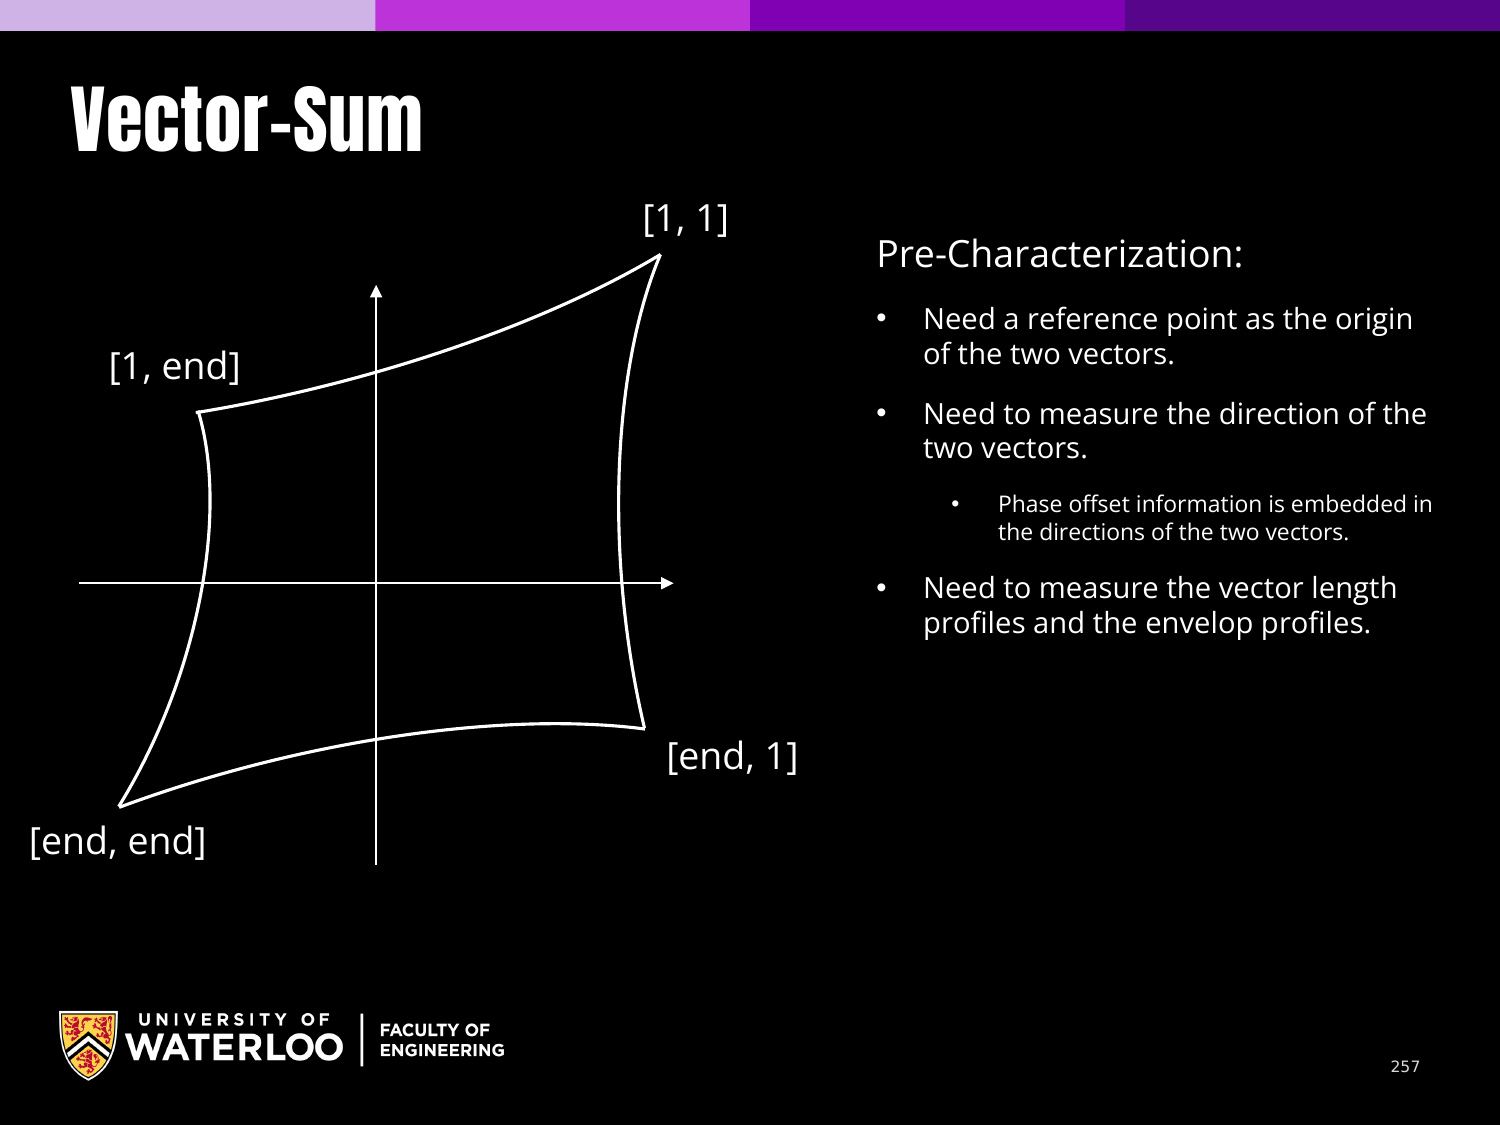

Vector-Sum
[1, 1]
Pre-Characterization:
Need a reference point as the origin of the two vectors.
Need to measure the direction of the two vectors.
Phase offset information is embedded in the directions of the two vectors.
Need to measure the vector length profiles and the envelop profiles.

[1, end]

[end, 1]

[end, end]
257